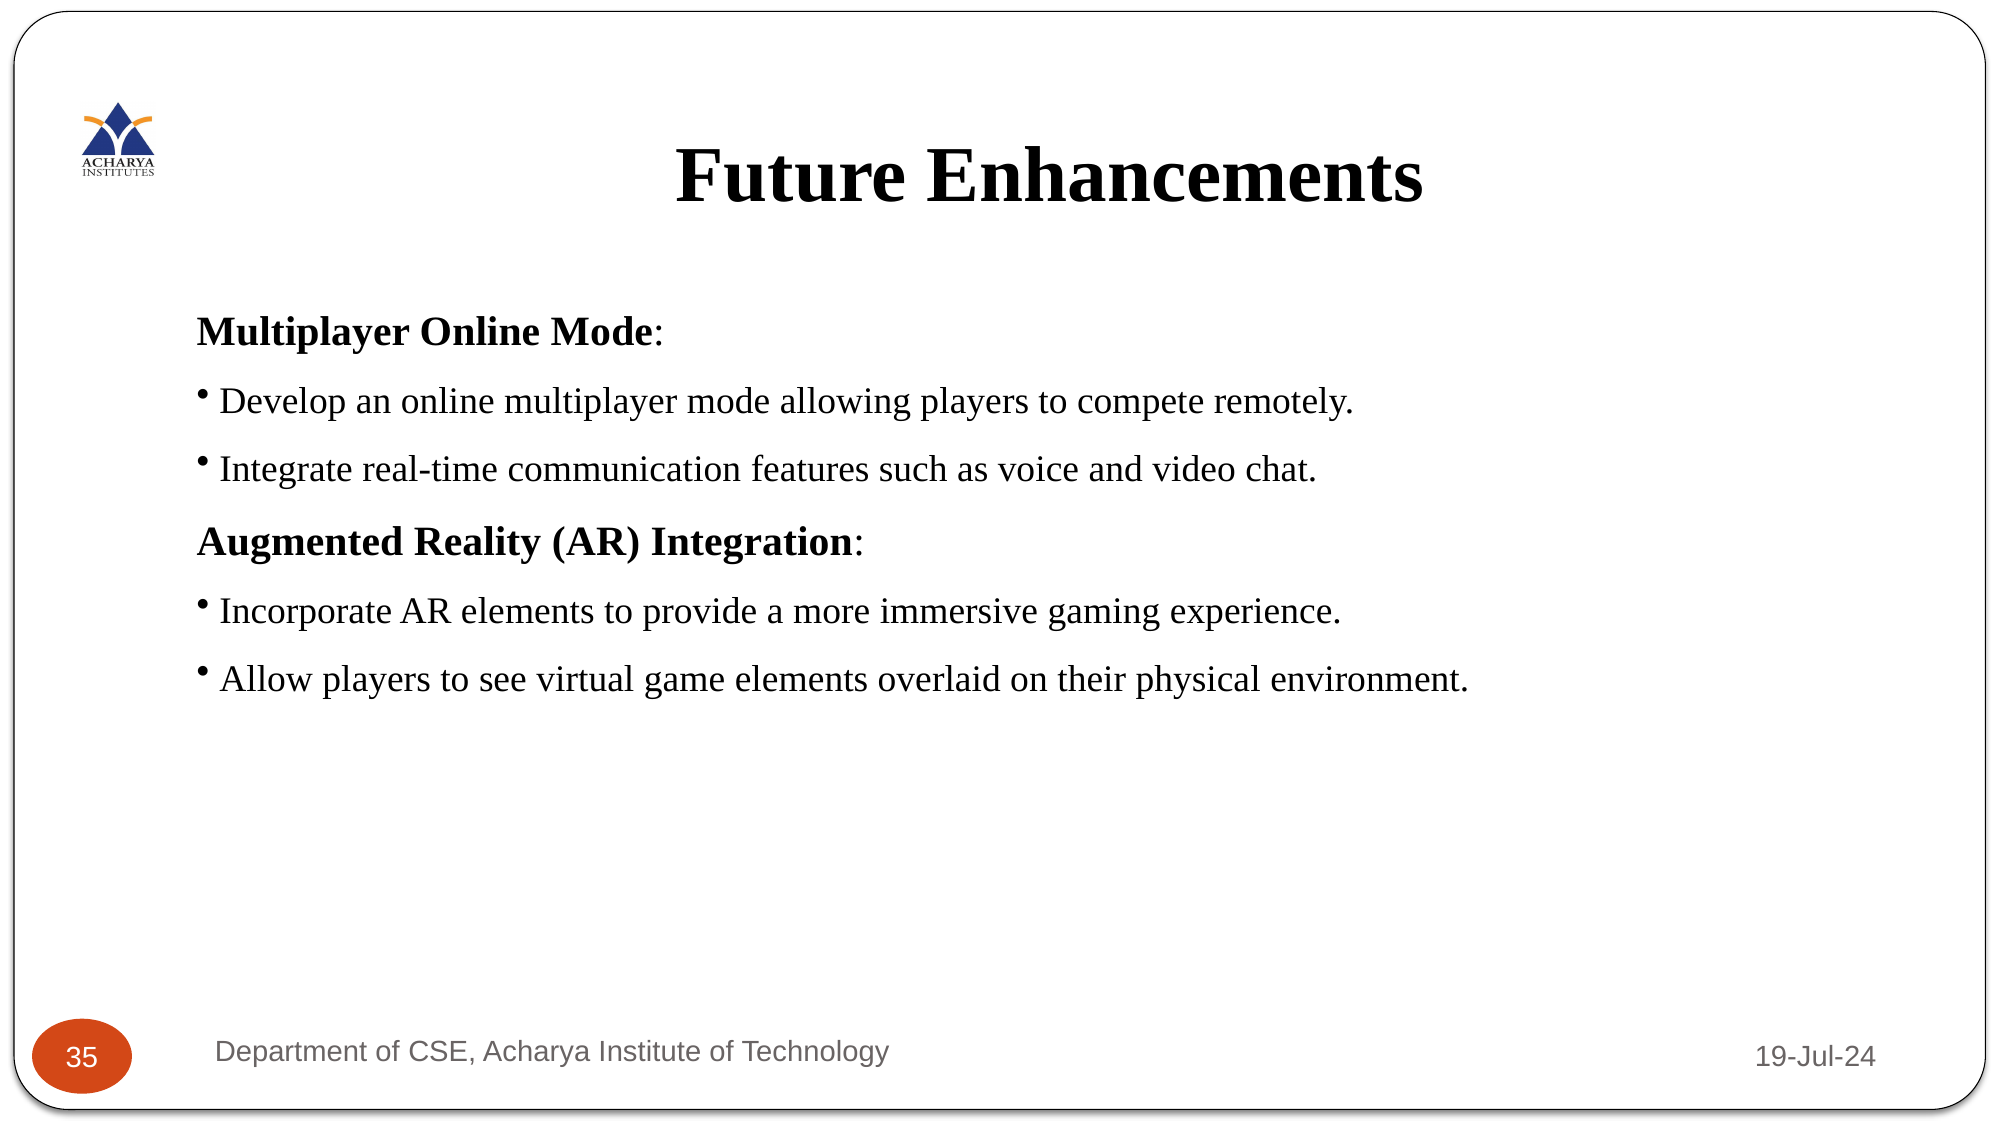

# Future Enhancements
Multiplayer Online Mode:
 Develop an online multiplayer mode allowing players to compete remotely.
 Integrate real-time communication features such as voice and video chat.
Augmented Reality (AR) Integration:
 Incorporate AR elements to provide a more immersive gaming experience.
 Allow players to see virtual game elements overlaid on their physical environment.

Department of CSE, Acharya Institute of Technology
19-Jul-24
35